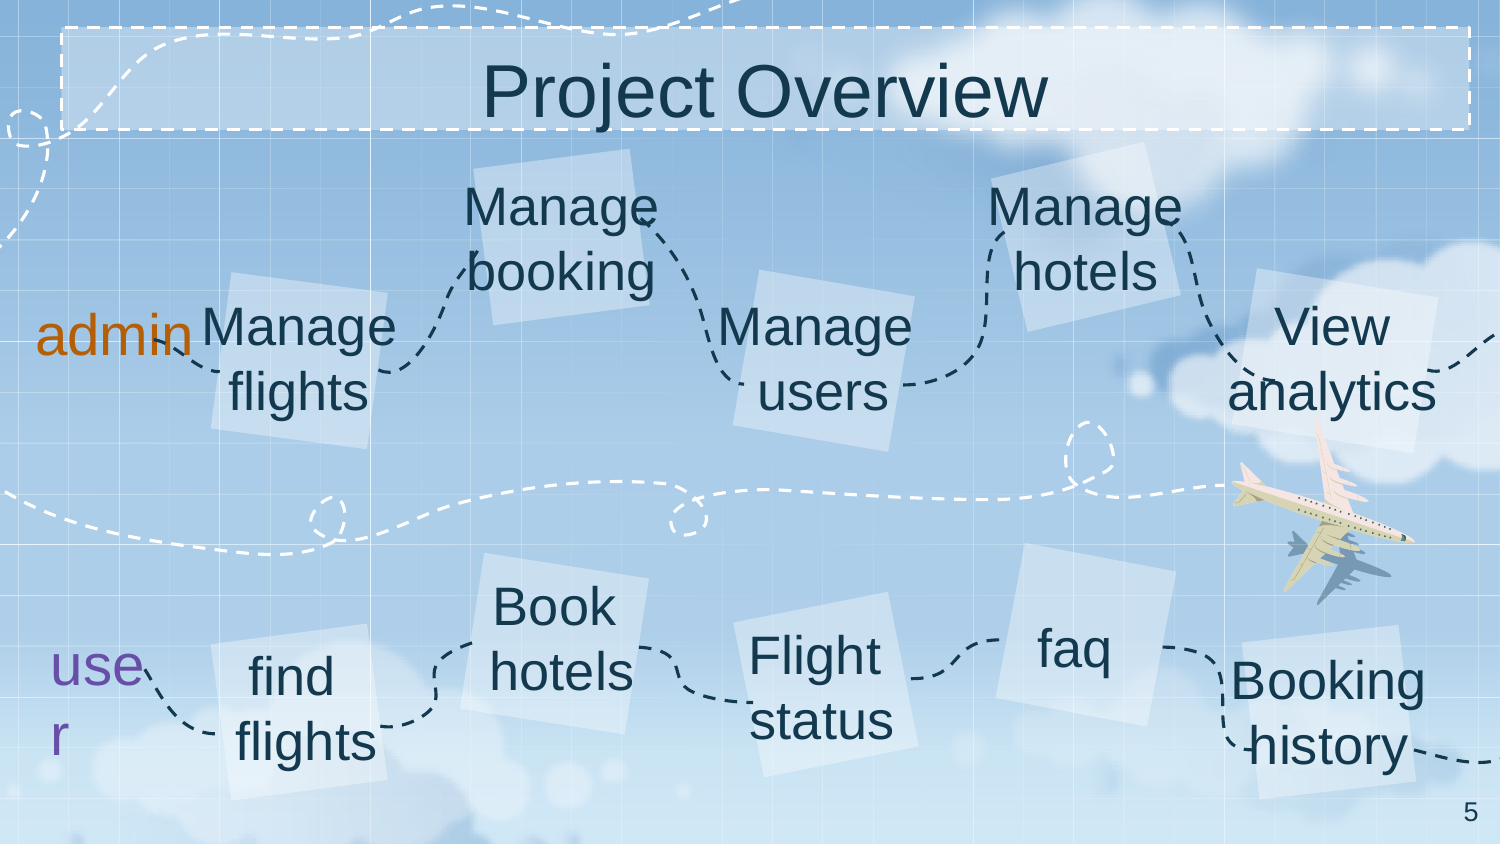

# Project Overview

Manage booking
Manage hotels

admin
Manage flights
View analytics
Manage
users

Book
 hotels
faq

Flight
status
user

find
 flights
Booking history

5